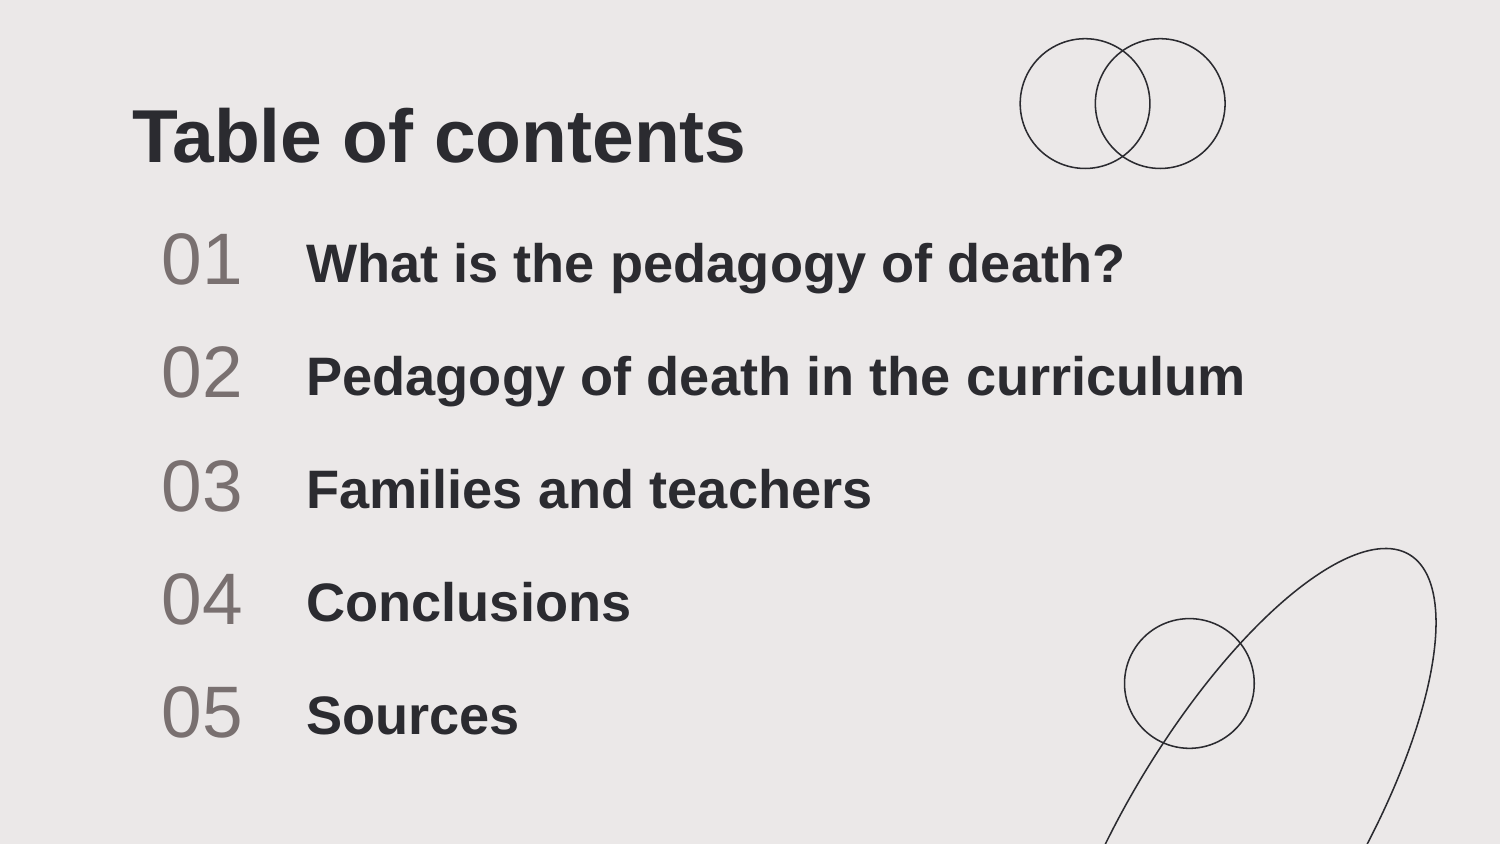

# Table of contents
What is the pedagogy of death?
01
02
Pedagogy of death in the curriculum
03
Families and teachers

04
Conclusions
05
Sources